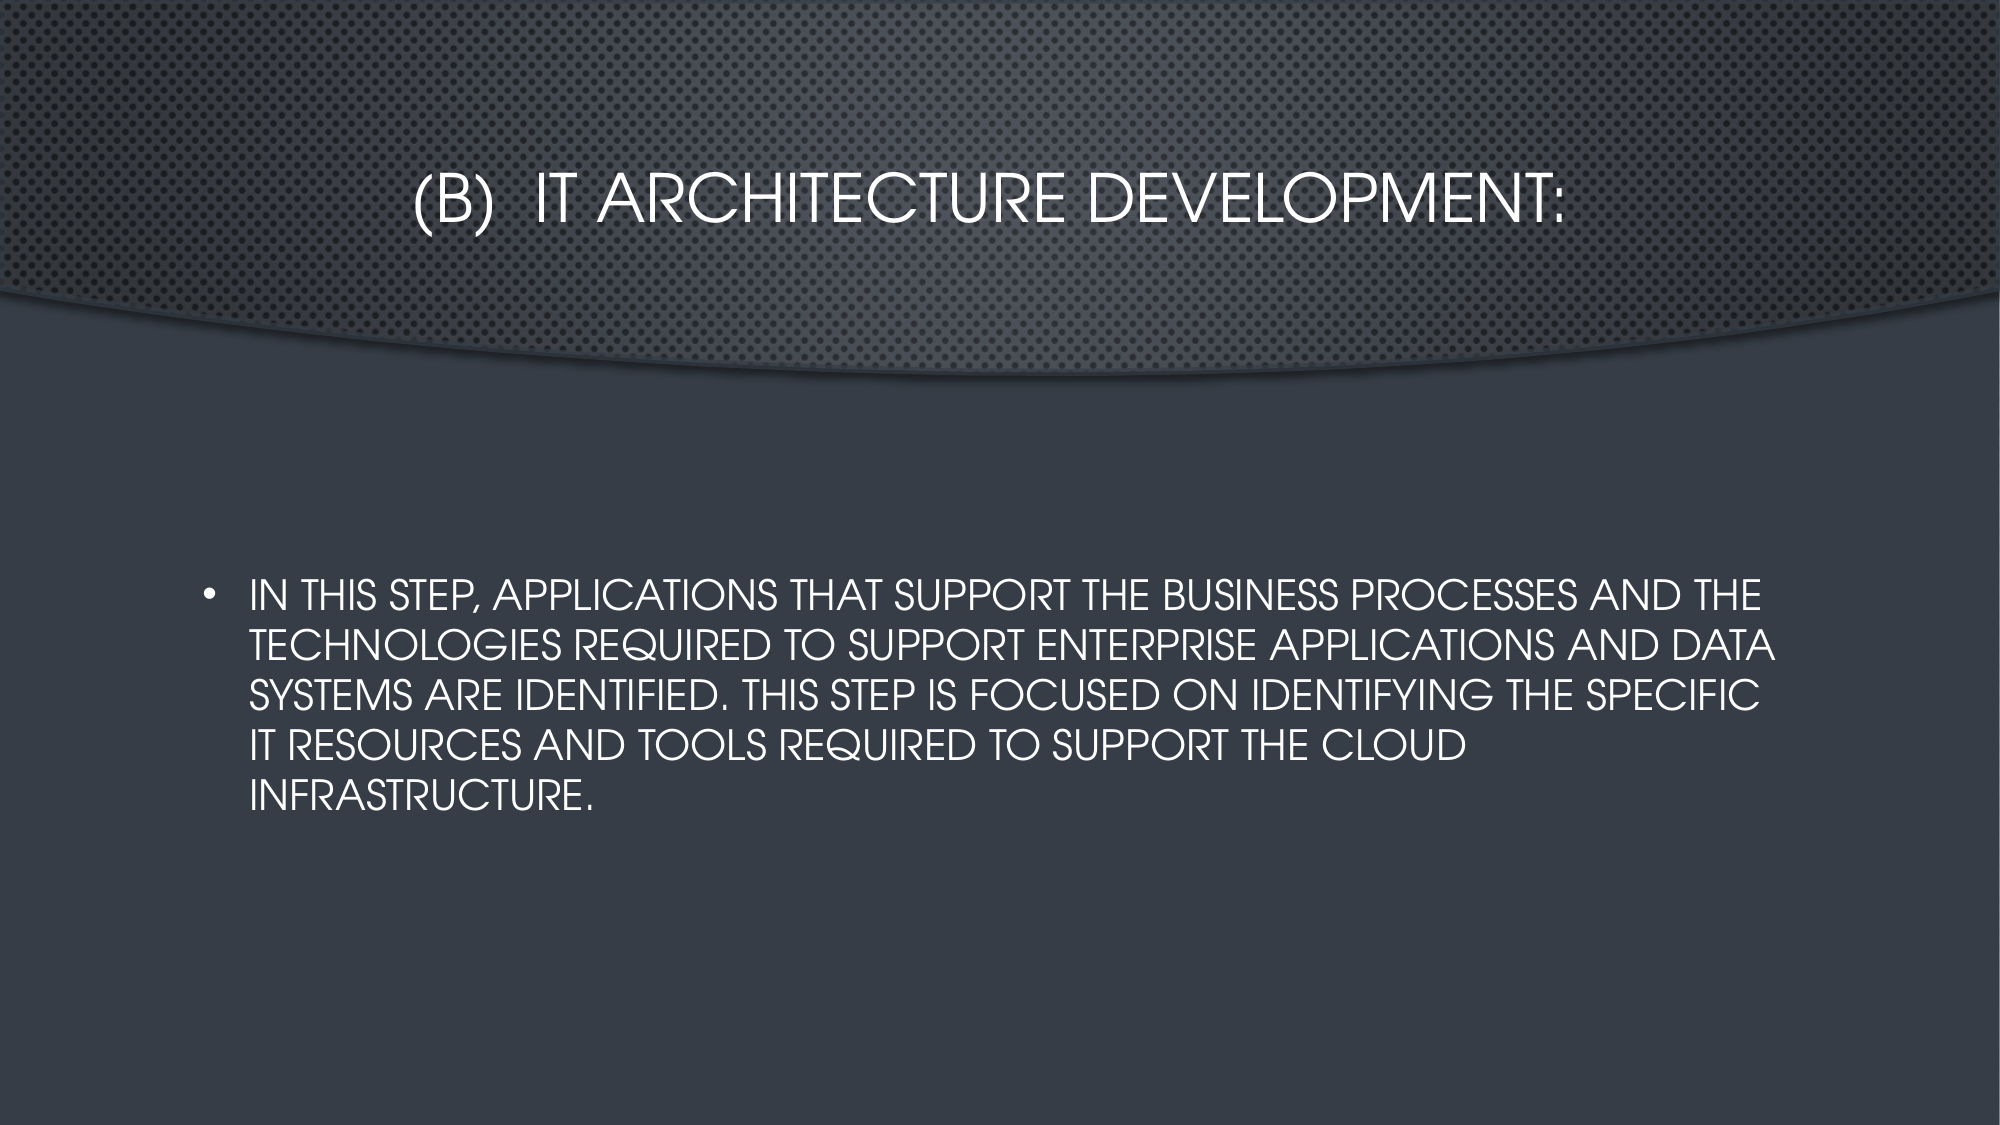

# (B)  IT Architecture Development:
In this step, applications that support the business processes and the technologies required to support enterprise applications and data systems are identified. This step is focused on identifying the specific IT resources and tools required to support the cloud infrastructure.